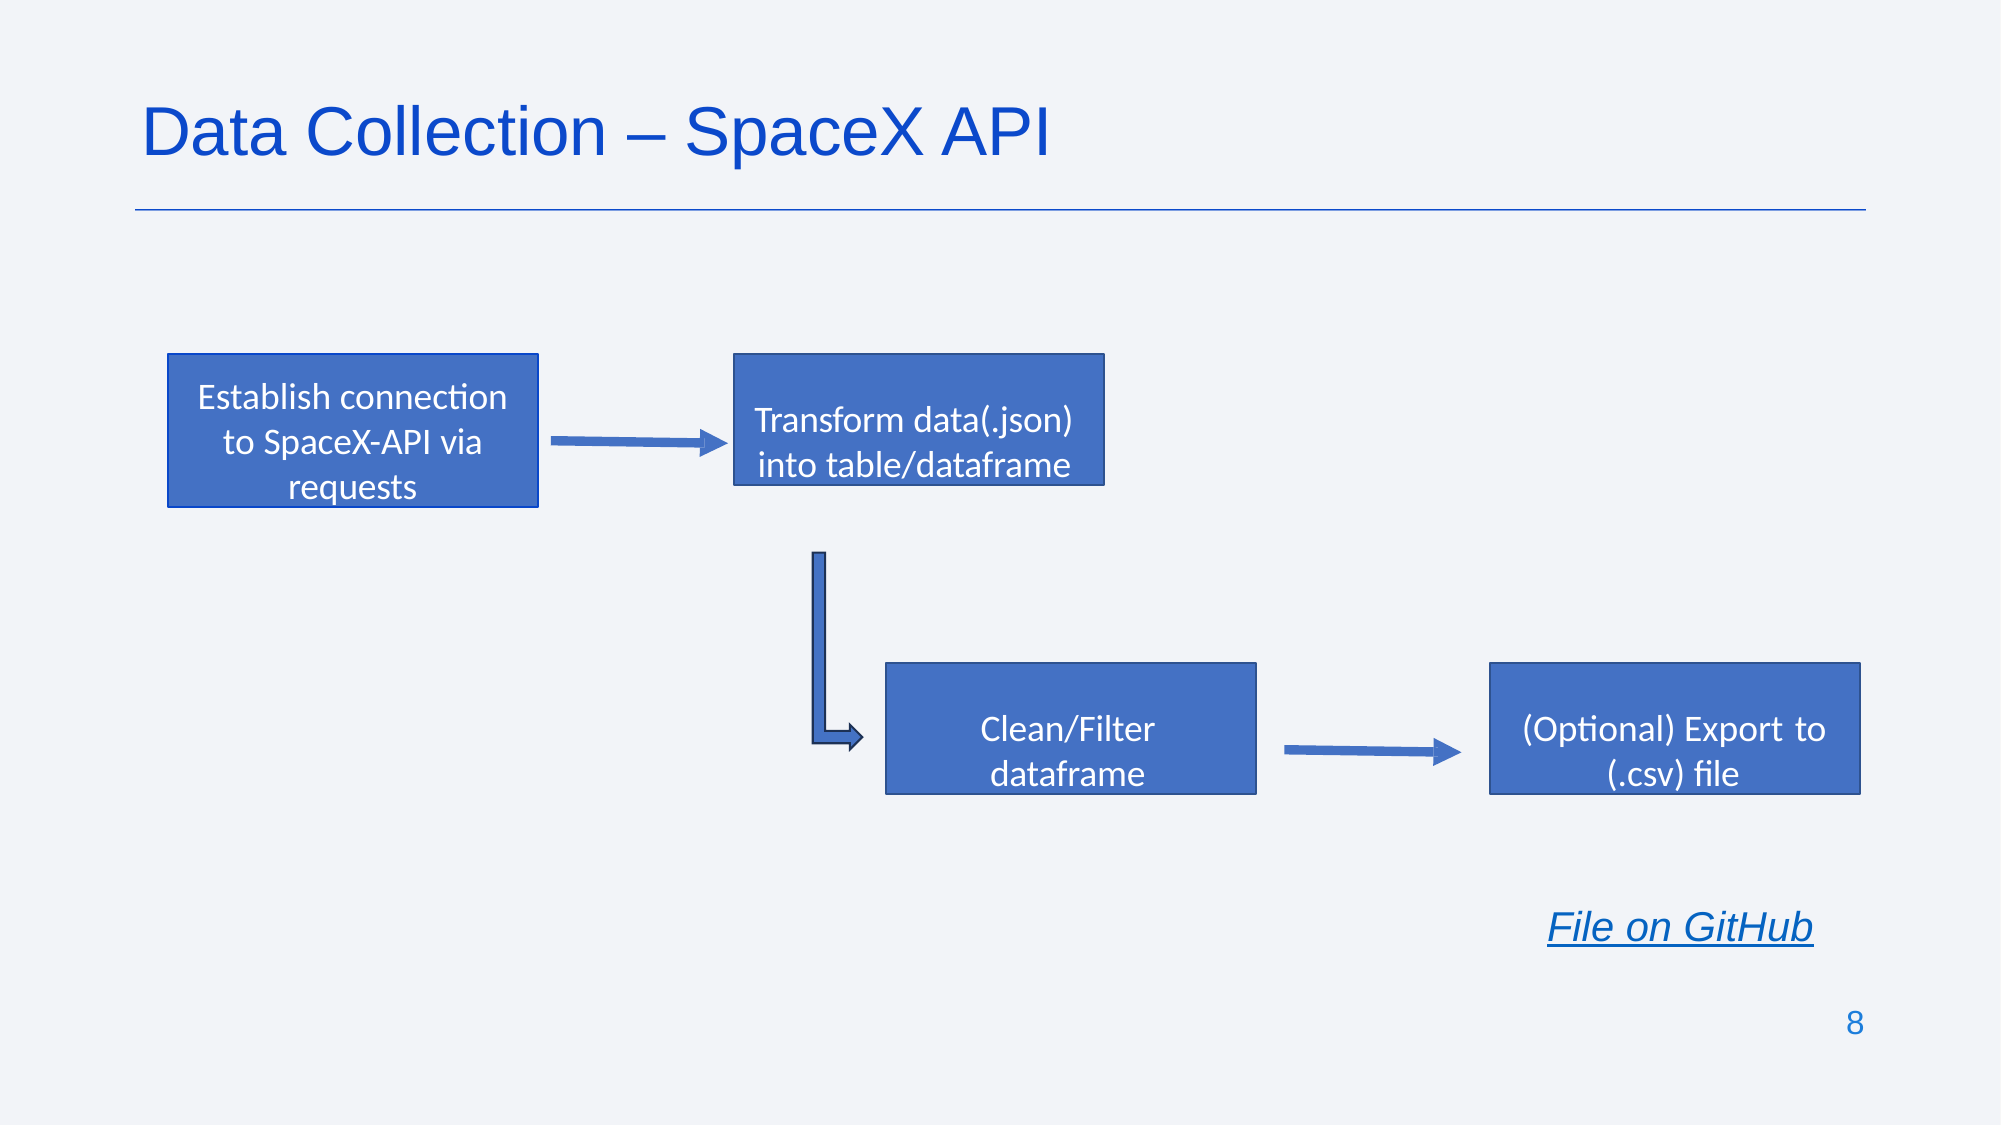

Data Collection – SpaceX API
Establish connection to SpaceX-API via requests
Transform data(.json) into table/dataframe

Clean/Filter dataframe
(Optional) Export to (.csv) file

File on GitHub
8